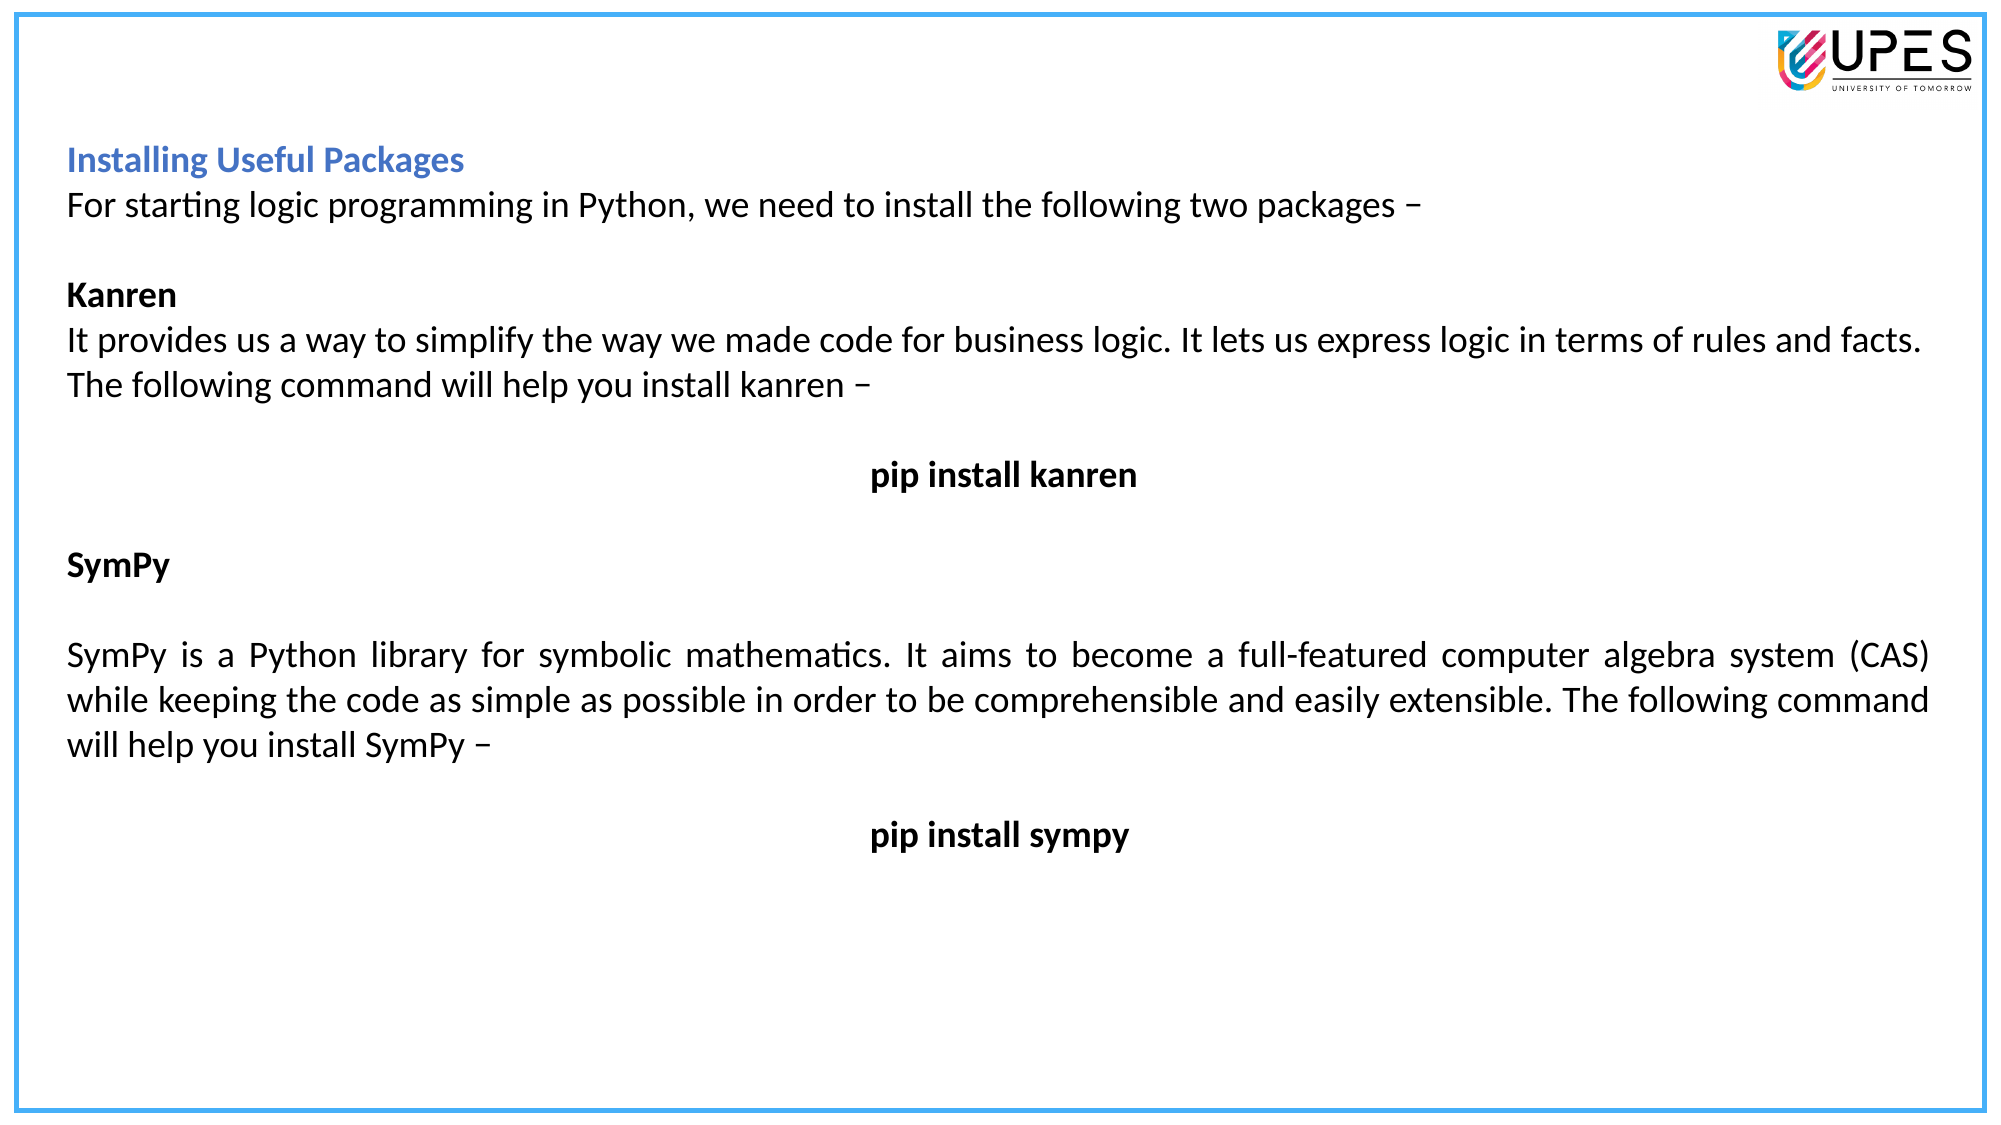

Installing Useful Packages
For starting logic programming in Python, we need to install the following two packages −

Kanren
It provides us a way to simplify the way we made code for business logic. It lets us express logic in terms of rules and facts. The following command will help you install kanren −

 pip install kanren

SymPy

SymPy is a Python library for symbolic mathematics. It aims to become a full-featured computer algebra system (CAS) while keeping the code as simple as possible in order to be comprehensible and easily extensible. The following command will help you install SymPy −

pip install sympy